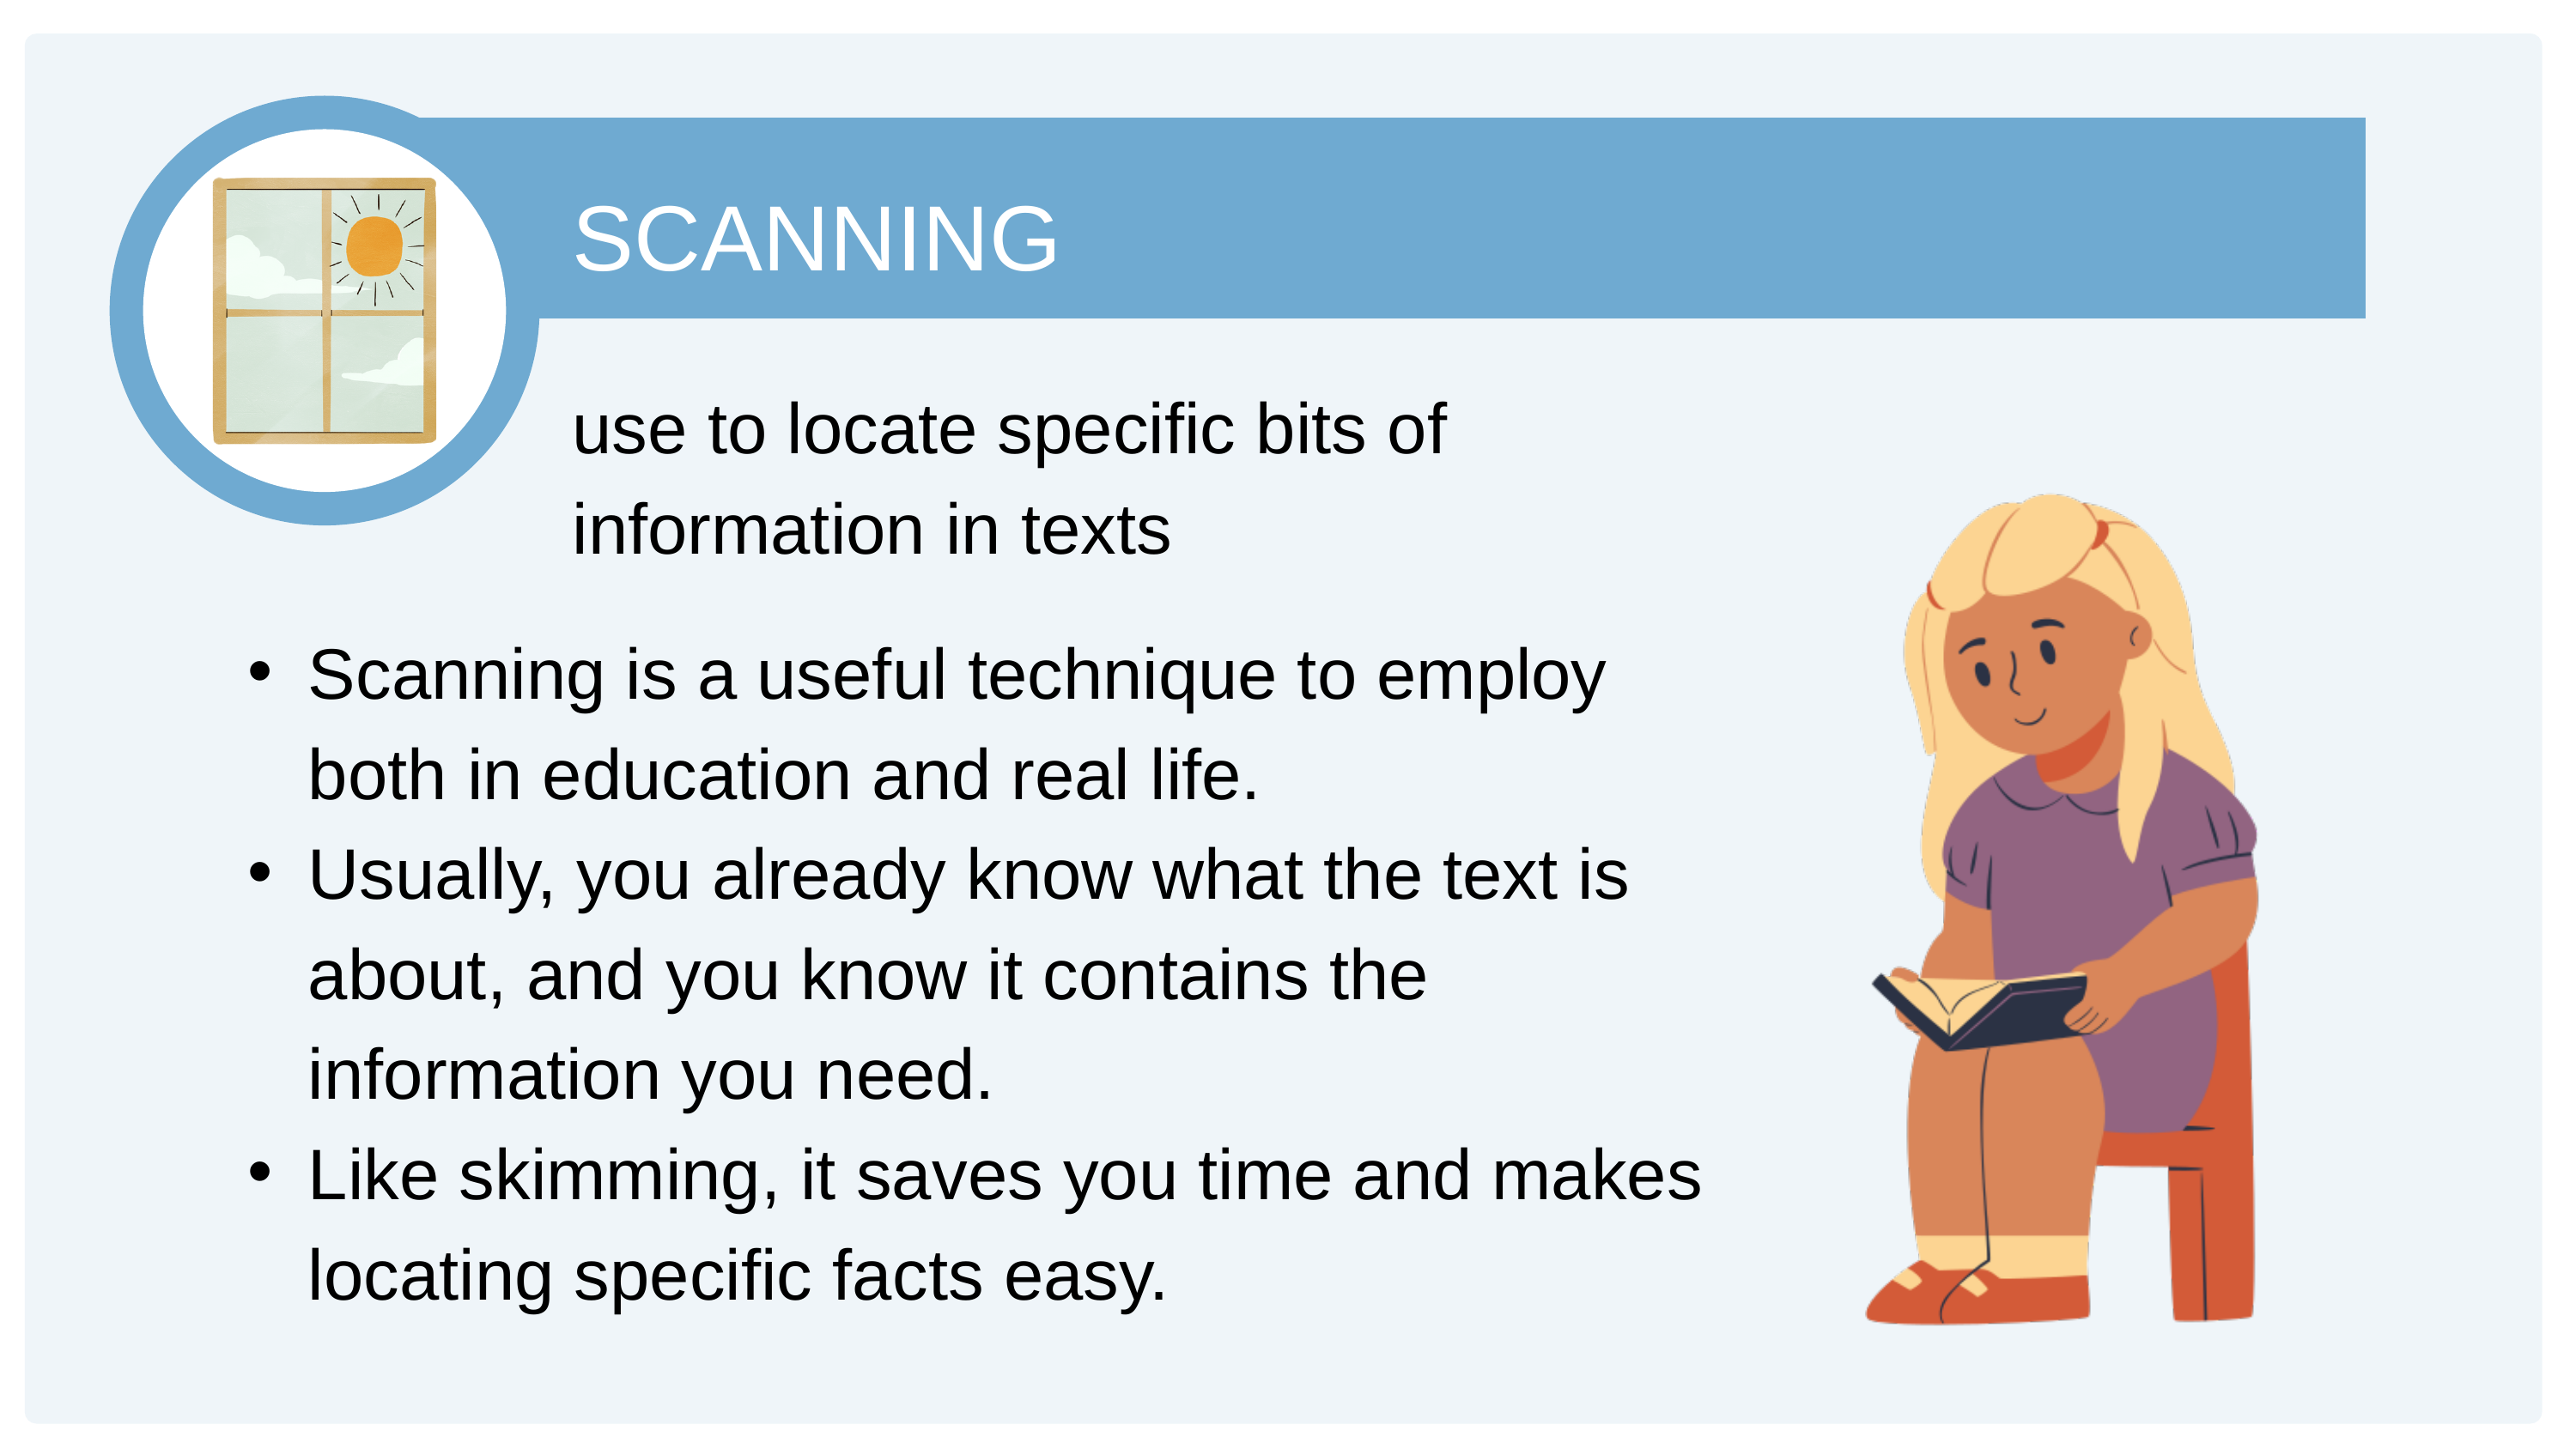

SCANNING

use to locate specific bits of information in texts

Scanning is a useful technique to employ both in education and real life.
Usually, you already know what the text is about, and you know it contains the information you need.
Like skimming, it saves you time and makes locating specific facts easy.